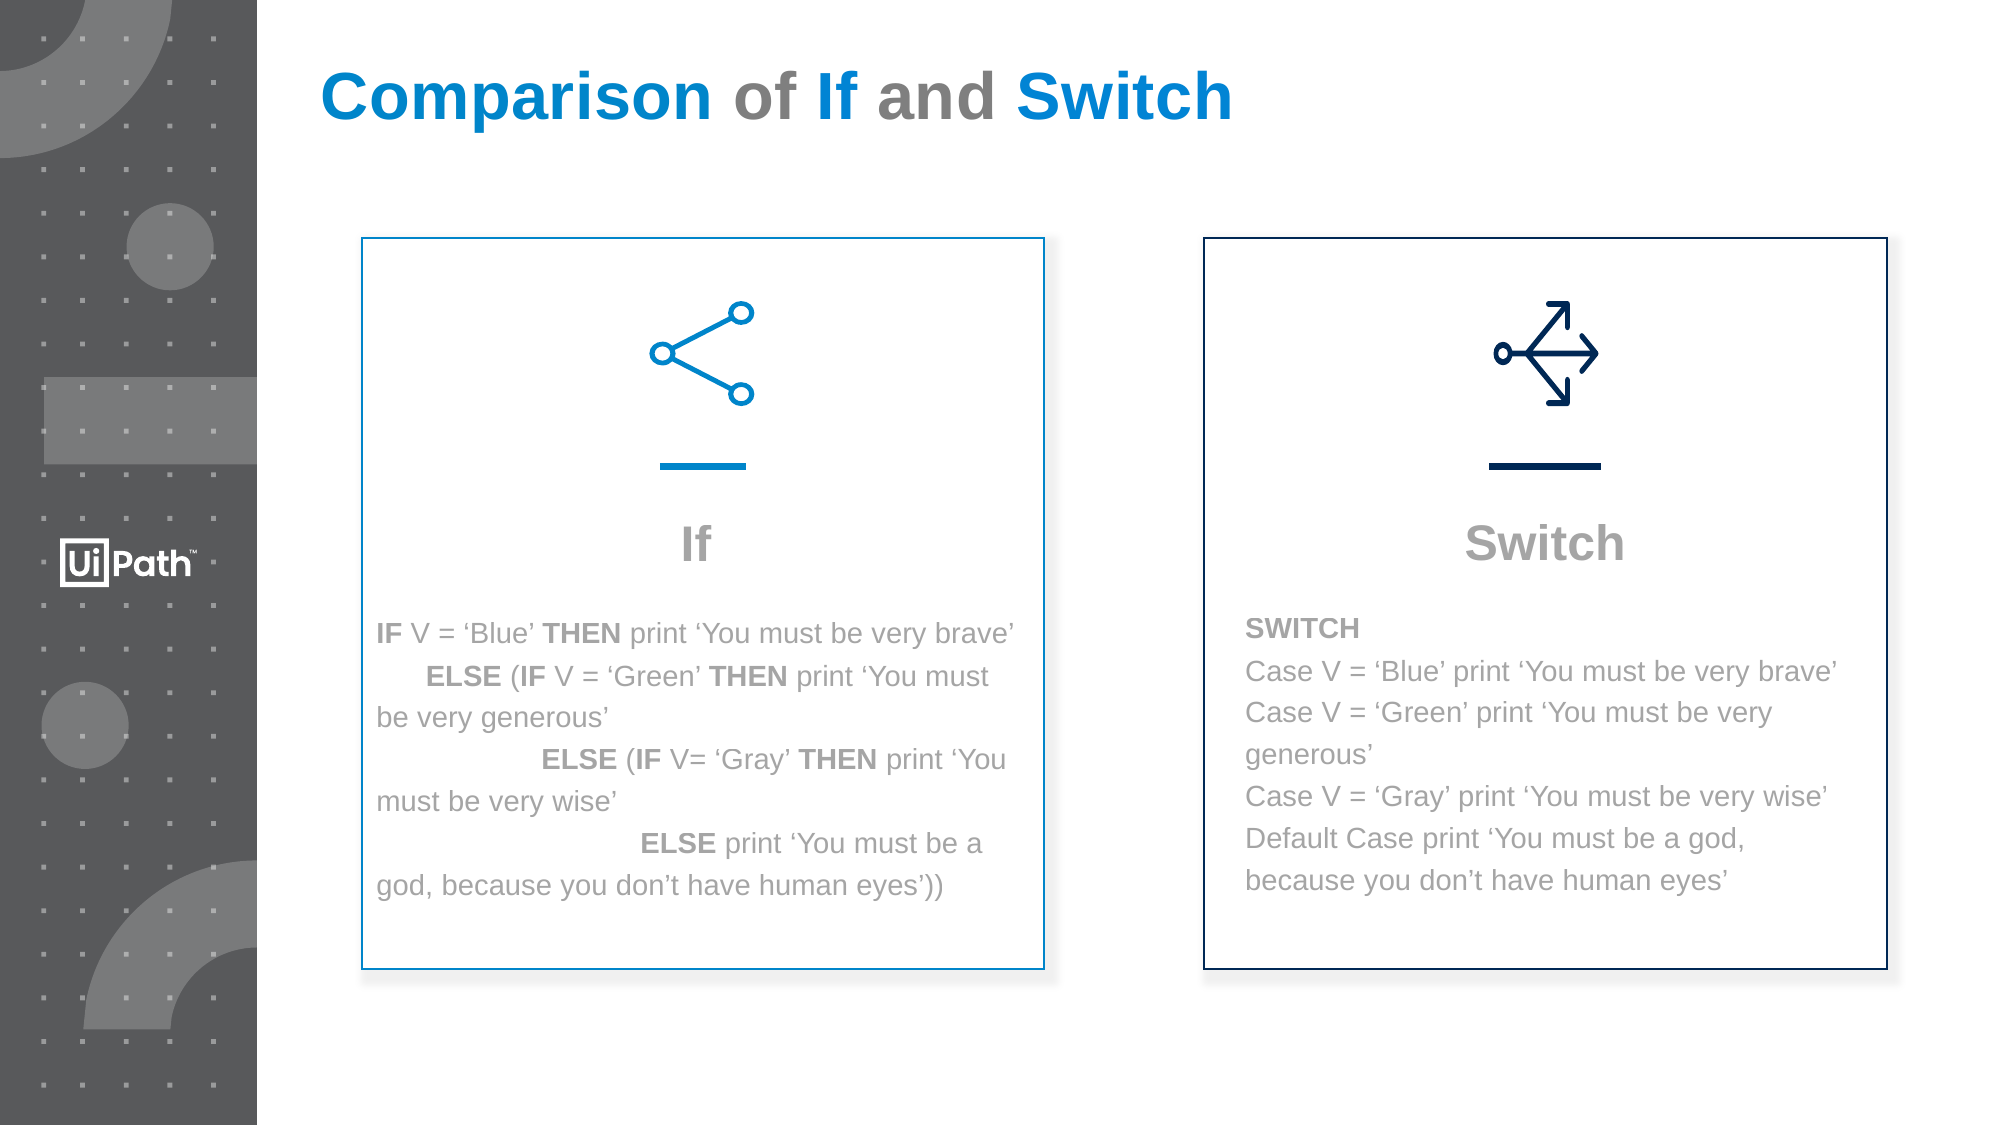

Comparison of If and Switch

If
IF V = ‘Blue’ THEN print ‘You must be very brave’
      ELSE (IF V = ‘Green’ THEN print ‘You must be very generous’
                    ELSE (IF V= ‘Gray’ THEN print ‘You must be very wise’
                                ELSE print ‘You must be a god, because you don’t have human eyes’))

Switch
SWITCH
Case V = ‘Blue’ print ‘You must be very brave’
Case V = ‘Green’ print ‘You must be very generous’
Case V = ‘Gray’ print ‘You must be very wise’
Default Case print ‘You must be a god, because you don’t have human eyes’